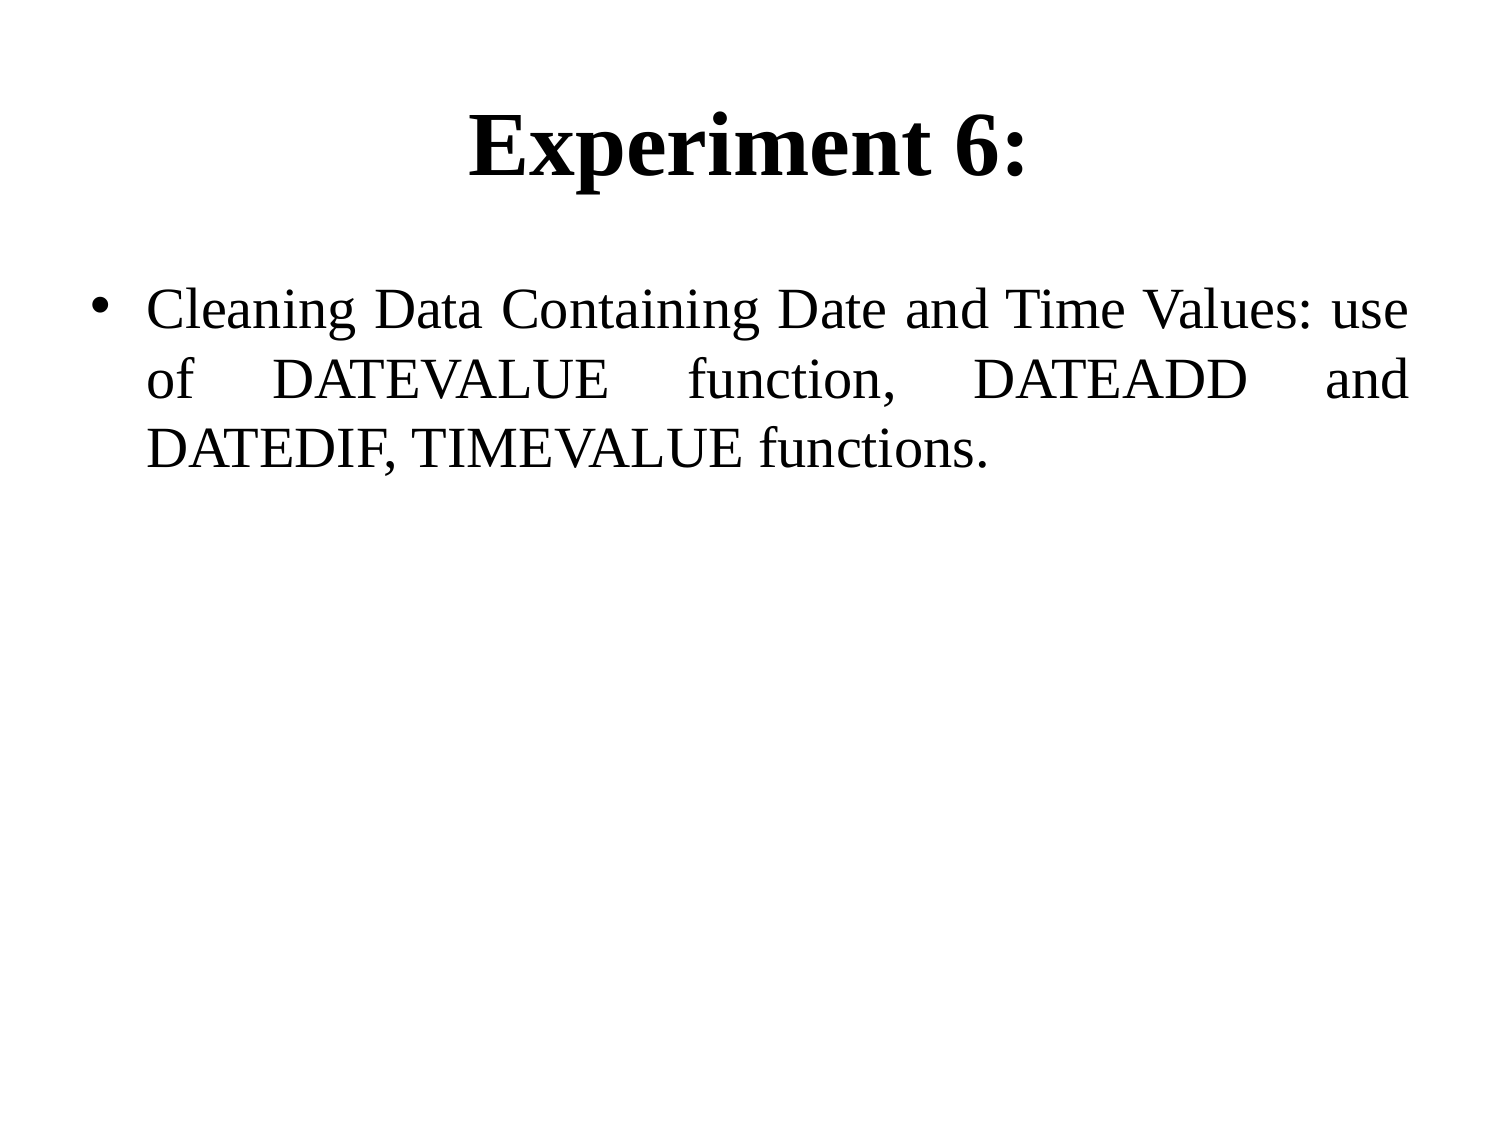

# Experiment 6:
Cleaning Data Containing Date and Time Values: use of DATEVALUE function, DATEADD and DATEDIF, TIMEVALUE functions.